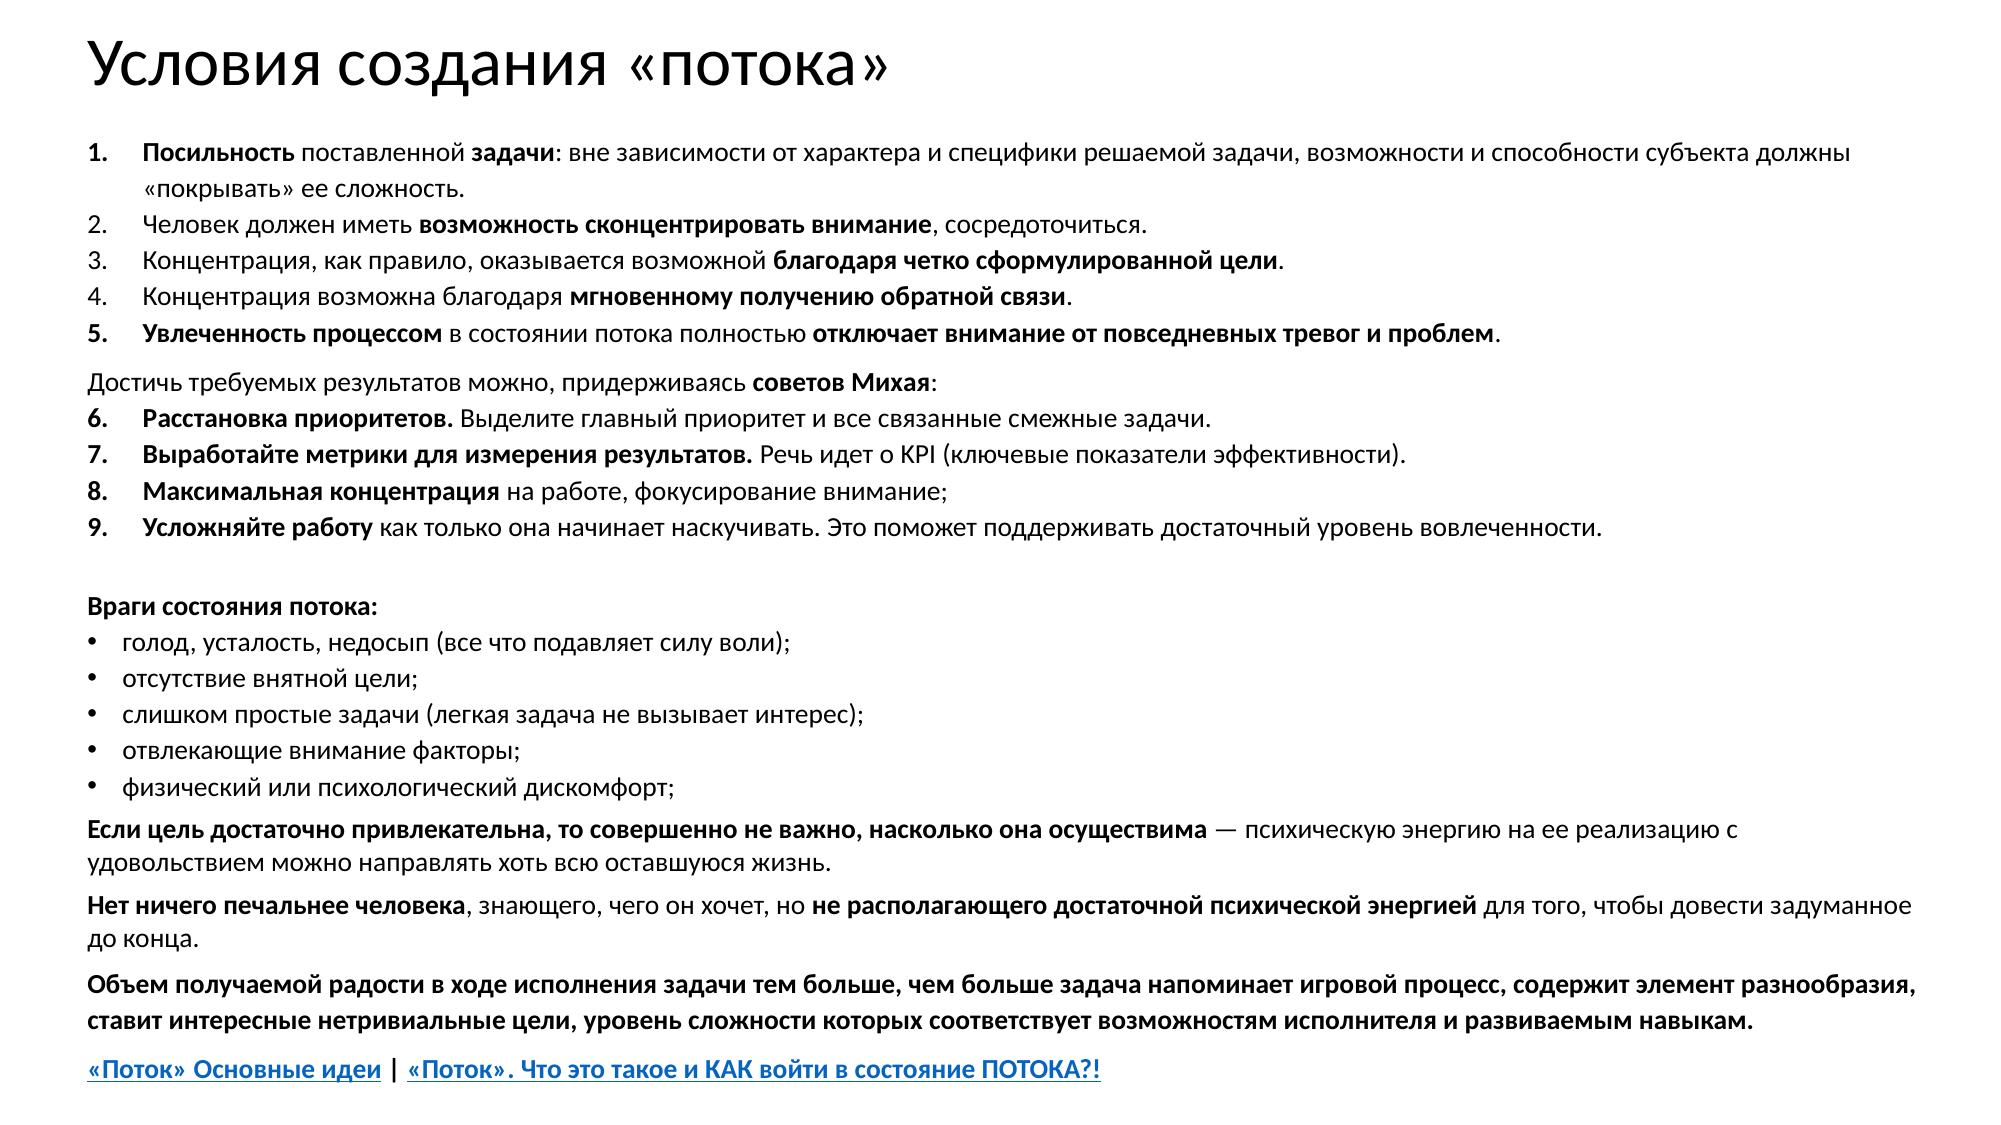

# Условия создания «потока»
Посильность поставленной задачи: вне зависимости от характера и специфики решаемой задачи, возможности и способности субъекта должны «покрывать» ее сложность.
Человек должен иметь возможность сконцентрировать внимание, сосредоточиться.
Концентрация, как правило, оказывается возможной благодаря четко сформулированной цели.
Концентрация возможна благодаря мгновенному получению обратной связи.
Увлеченность процессом в состоянии потока полностью отключает внимание от повседневных тревог и проблем.
Достичь требуемых результатов можно, придерживаясь советов Михая:
Расстановка приоритетов. Выделите главный приоритет и все связанные смежные задачи.
Выработайте метрики для измерения результатов. Речь идет о KPI (ключевые показатели эффективности).
Максимальная концентрация на работе, фокусирование внимание;
Усложняйте работу как только она начинает наскучивать. Это поможет поддерживать достаточный уровень вовлеченности.

Враги состояния потока:
голод, усталость, недосып (все что подавляет силу воли);
отсутствие внятной цели;
слишком простые задачи (легкая задача не вызывает интерес);
отвлекающие внимание факторы;
физический или психологический дискомфорт;
Если цель достаточно привлекательна, то совершенно не важно, насколько она осуществима — психическую энергию на ее реализацию с удовольствием можно направлять хоть всю оставшуюся жизнь.
Нет ничего печальнее человека, знающего, чего он хочет, но не располагающего достаточной психической энергией для того, чтобы довести задуманное до конца.
Объем получаемой радости в ходе исполнения задачи тем больше, чем больше задача напоминает игровой процесс, содержит элемент разнообразия, ставит интересные нетривиальные цели, уровень сложности которых соответствует возможностям исполнителя и развиваемым навыкам.
«Поток» Основные идеи | «Поток». Что это такое и КАК войти в состояние ПОТОКА?!